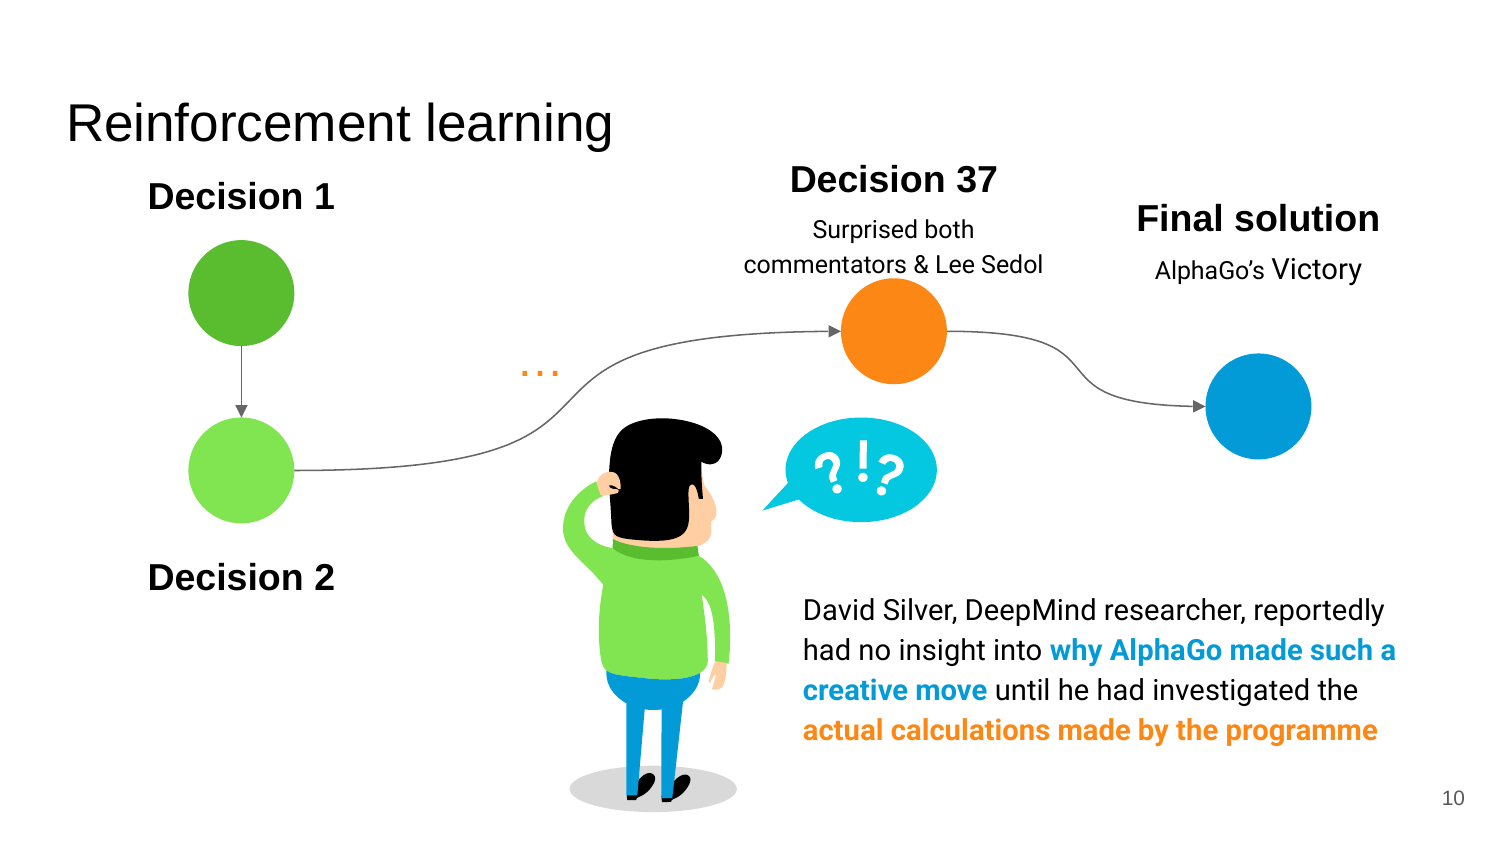

# Reinforcement learning

Decision 37
Surprised both commentators & Lee Sedol
Decision 1

Final solution
AlphaGo’s Victory

…

Decision 2

David Silver, DeepMind researcher, reportedly had no insight into why AlphaGo made such a creative move until he had investigated the actual calculations made by the programme
10